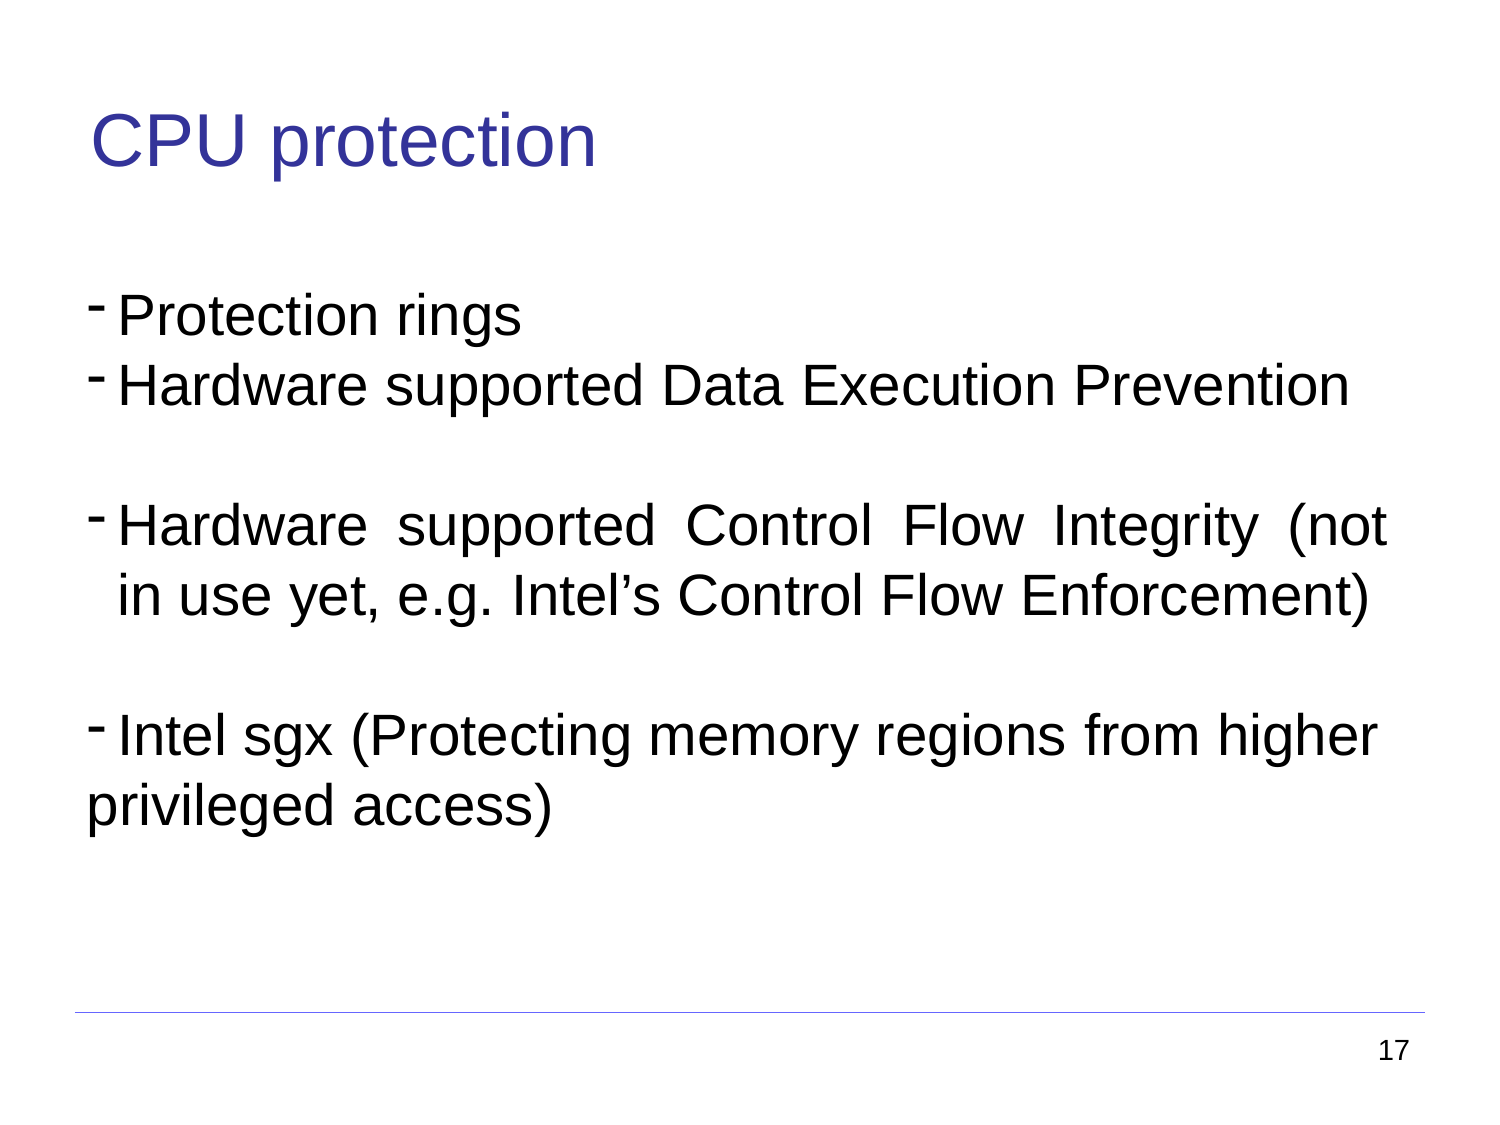

# CPU protection
Protection rings
Hardware supported Data Execution Prevention

Hardware supported Control Flow Integrity (not in use yet, e.g. Intel’s Control Flow Enforcement)

Intel sgx (Protecting memory regions from higher
privileged access)

17